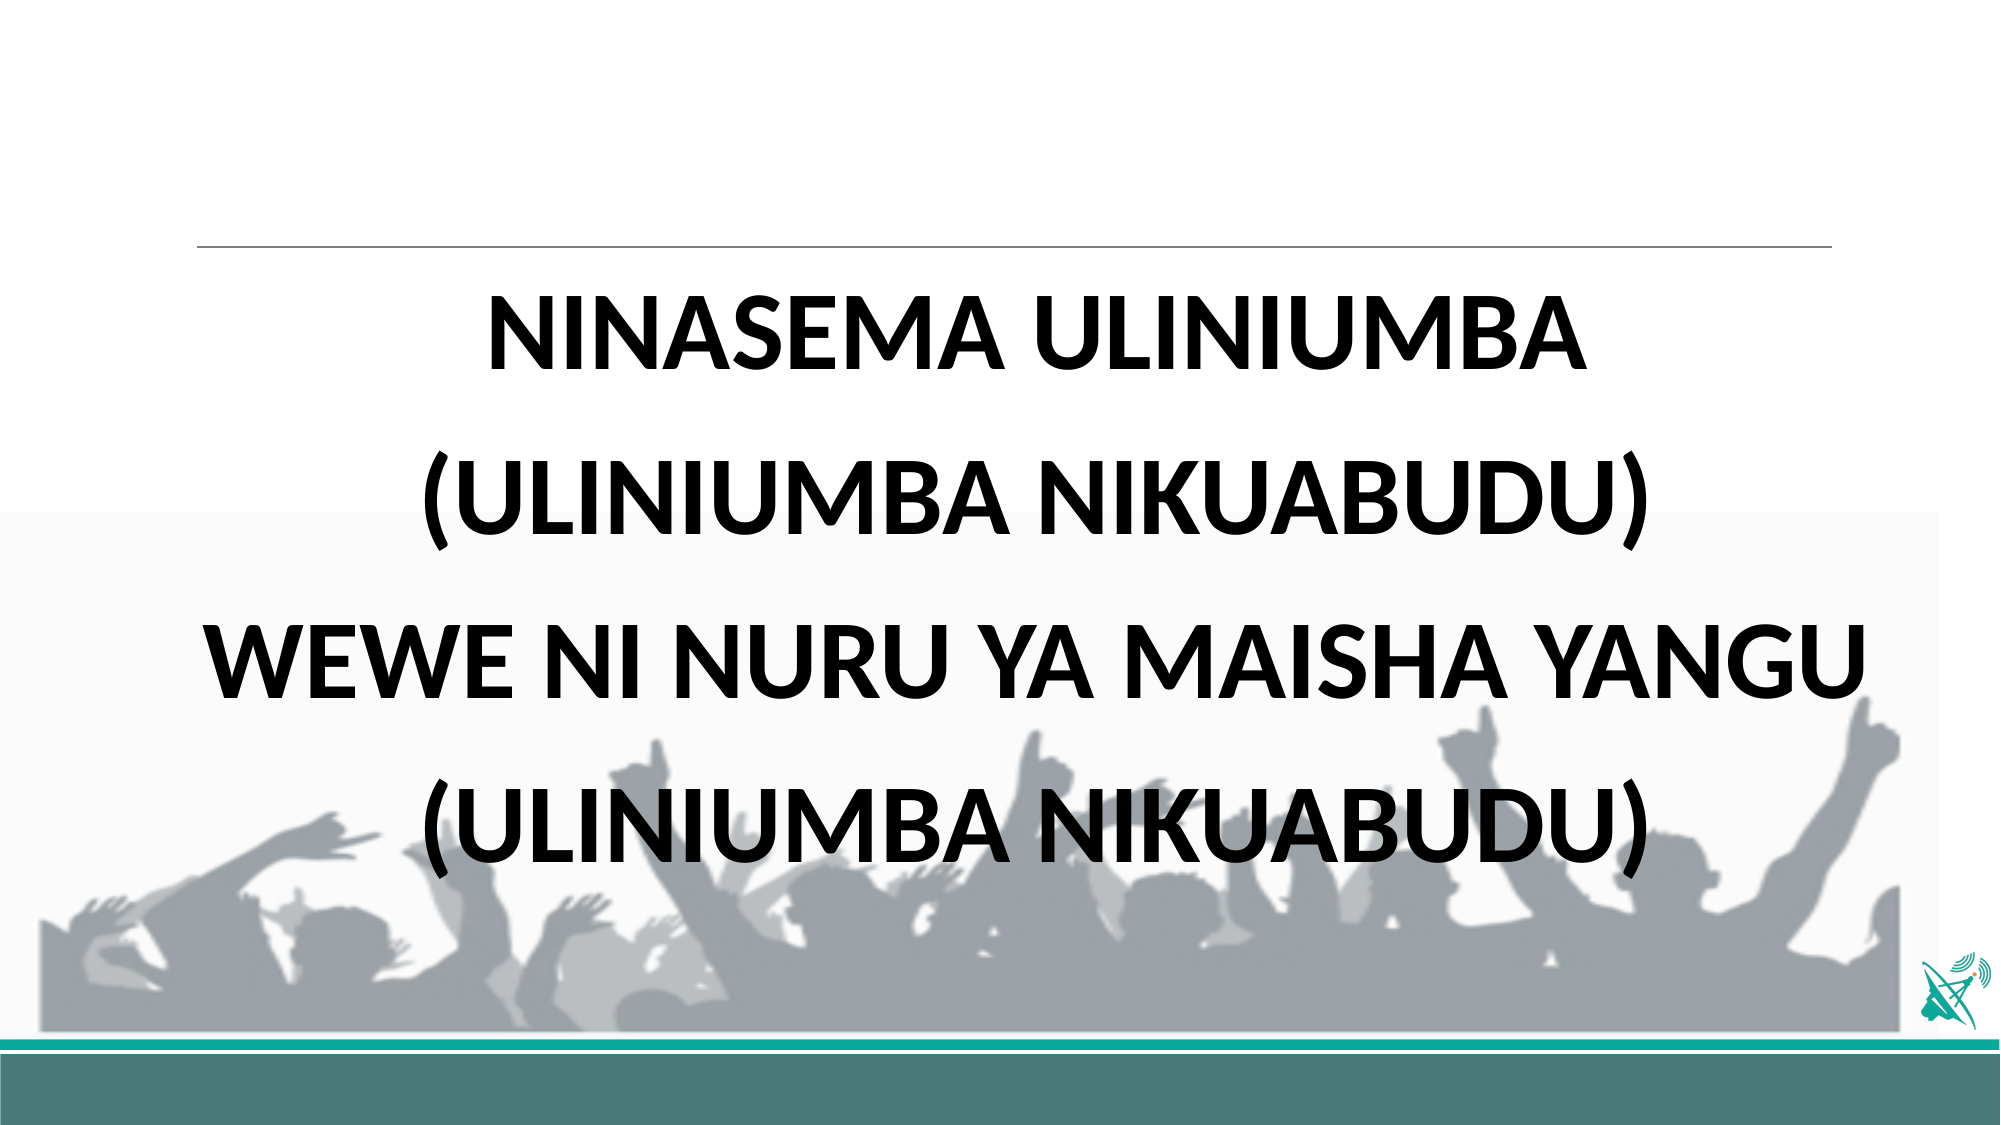

NINASEMA ULINIUMBA
(ULINIUMBA NIKUABUDU)
WEWE NI NURU YA MAISHA YANGU
(ULINIUMBA NIKUABUDU)